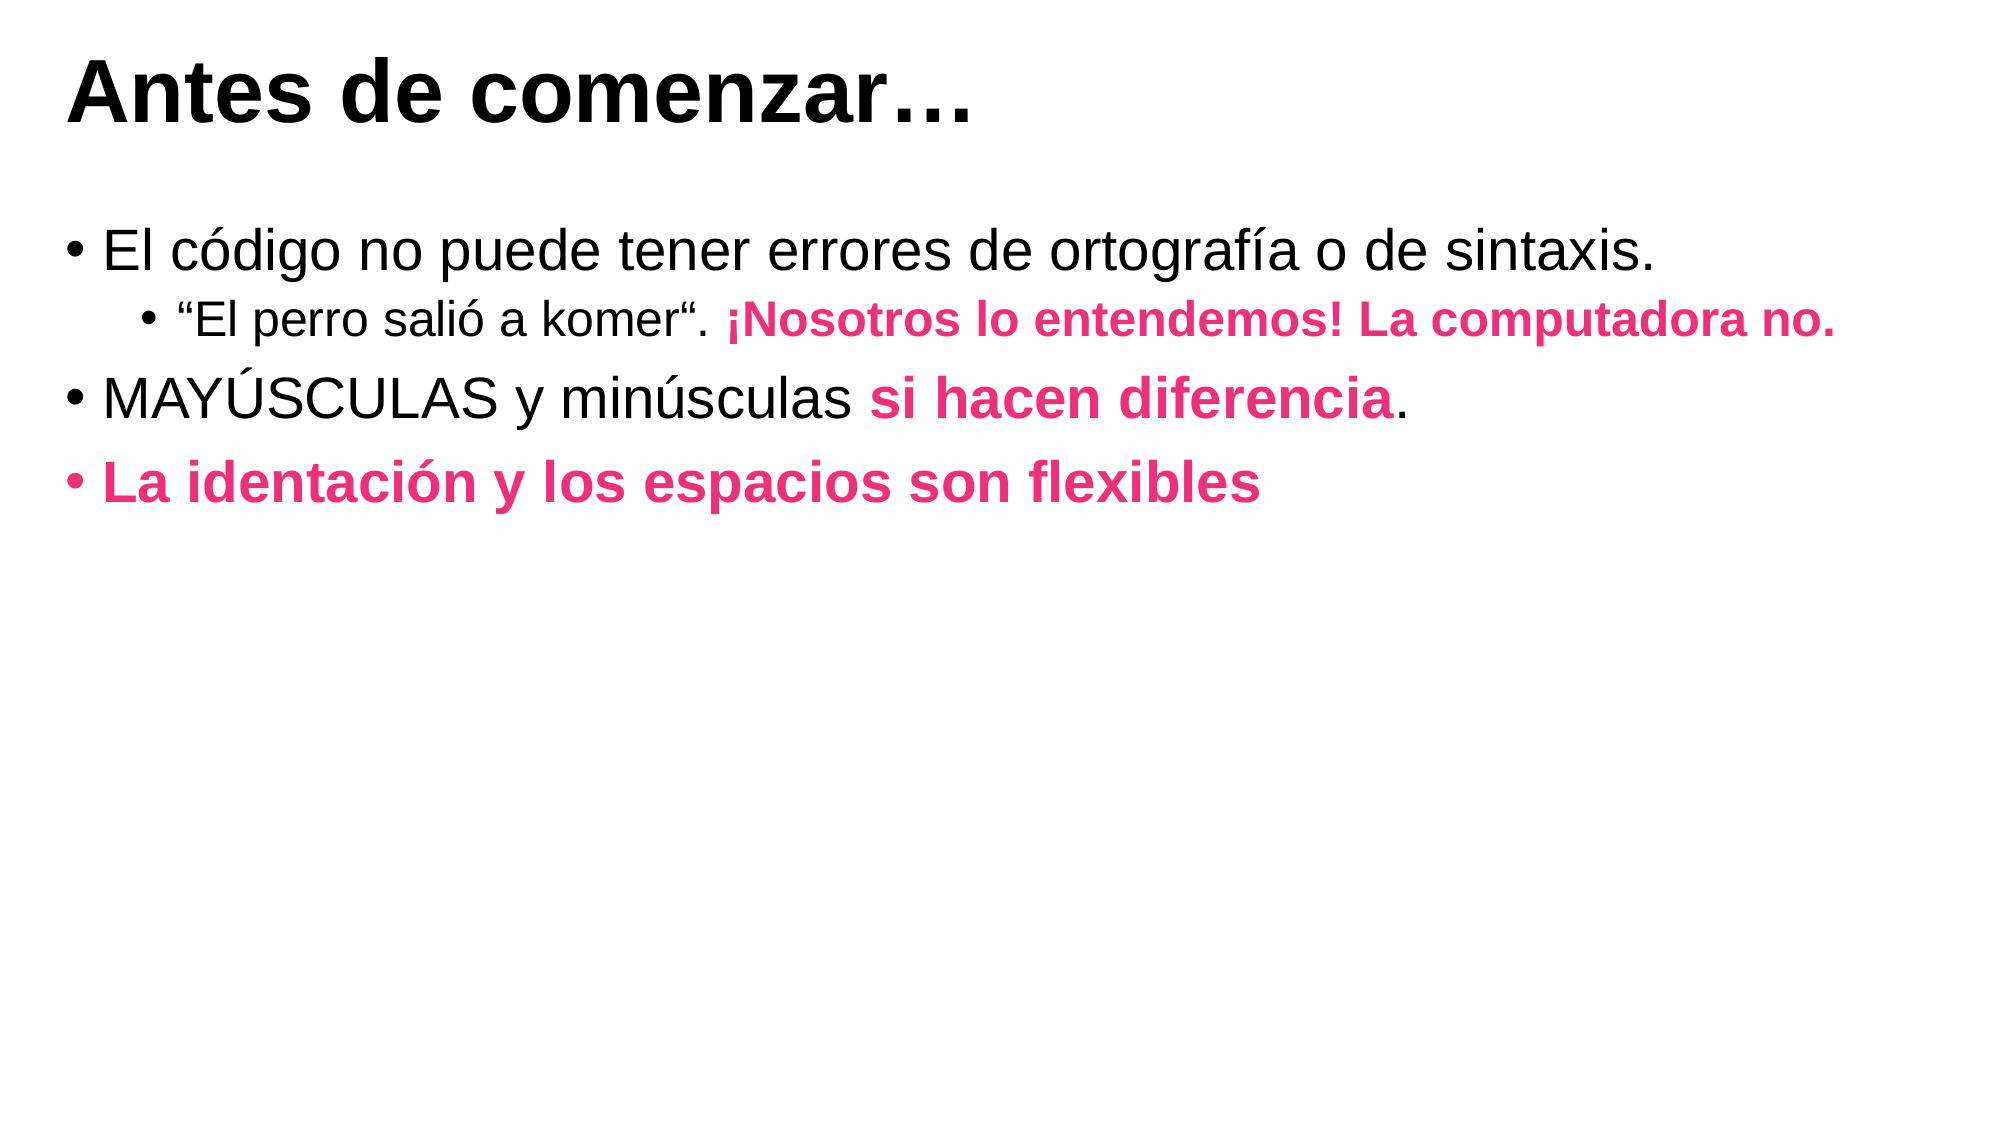

# Antes de comenzar…
El código no puede tener errores de ortografía o de sintaxis.
“El perro salió a komer“. ¡Nosotros lo entendemos! La computadora no.
MAYÚSCULAS y minúsculas si hacen diferencia.
La identación y los espacios son flexibles